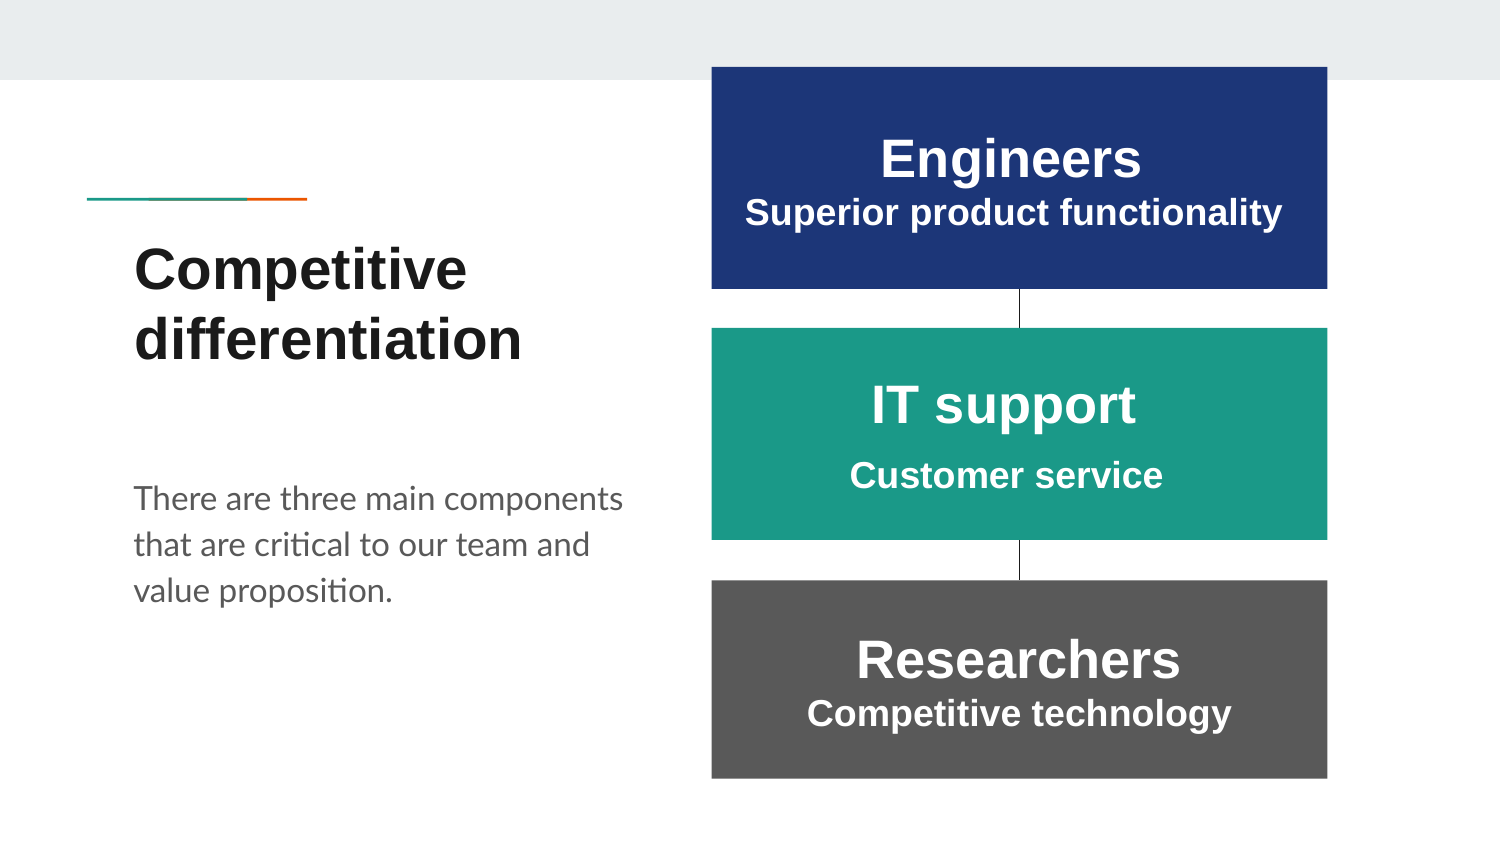

Engineers
Superior product functionality
# Competitive differentiation
IT support
Customer service
There are three main components that are critical to our team and value proposition.

 Researchers
Competitive technology